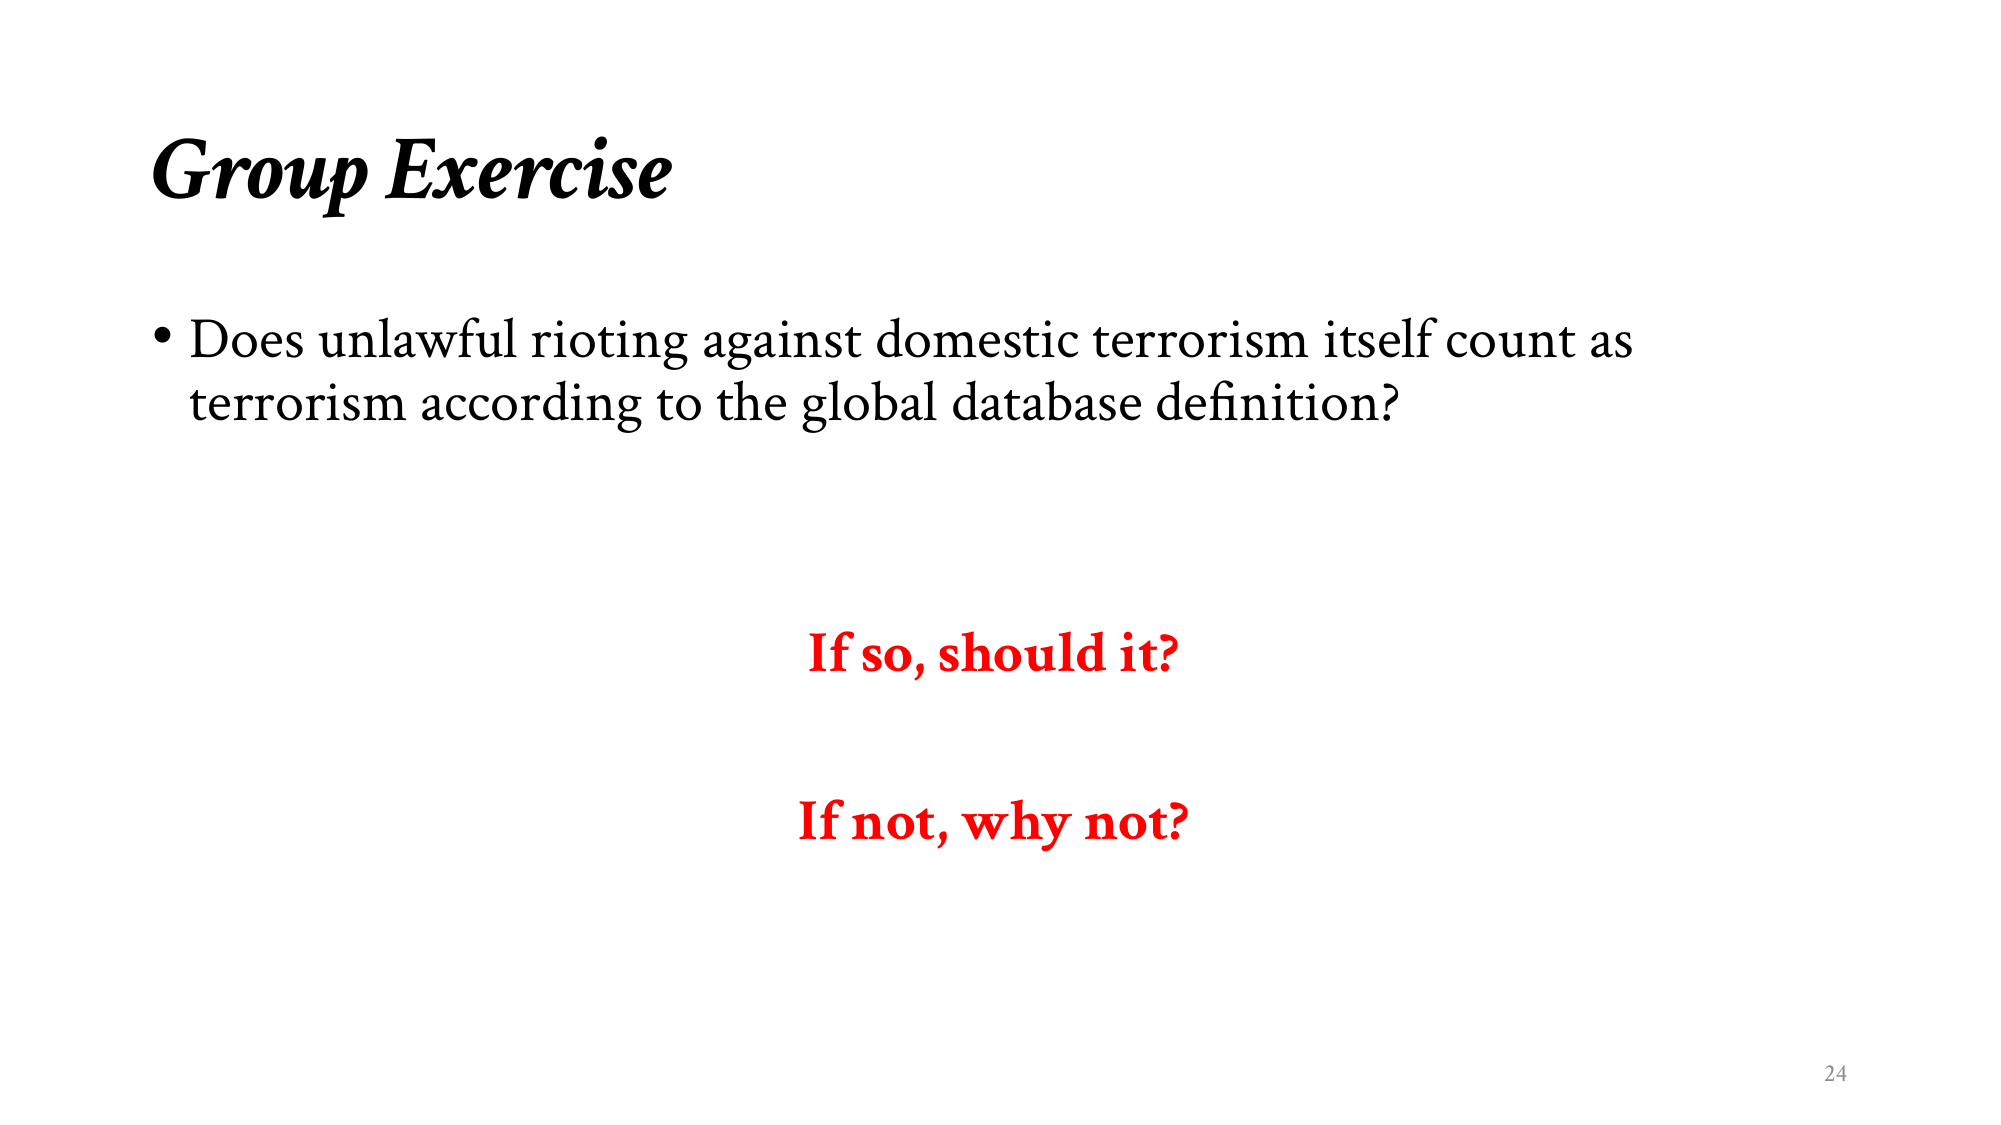

# Group Exercise
Does unlawful rioting against domestic terrorism itself count as terrorism according to the global database definition?

If so, should it?

If not, why not?
24